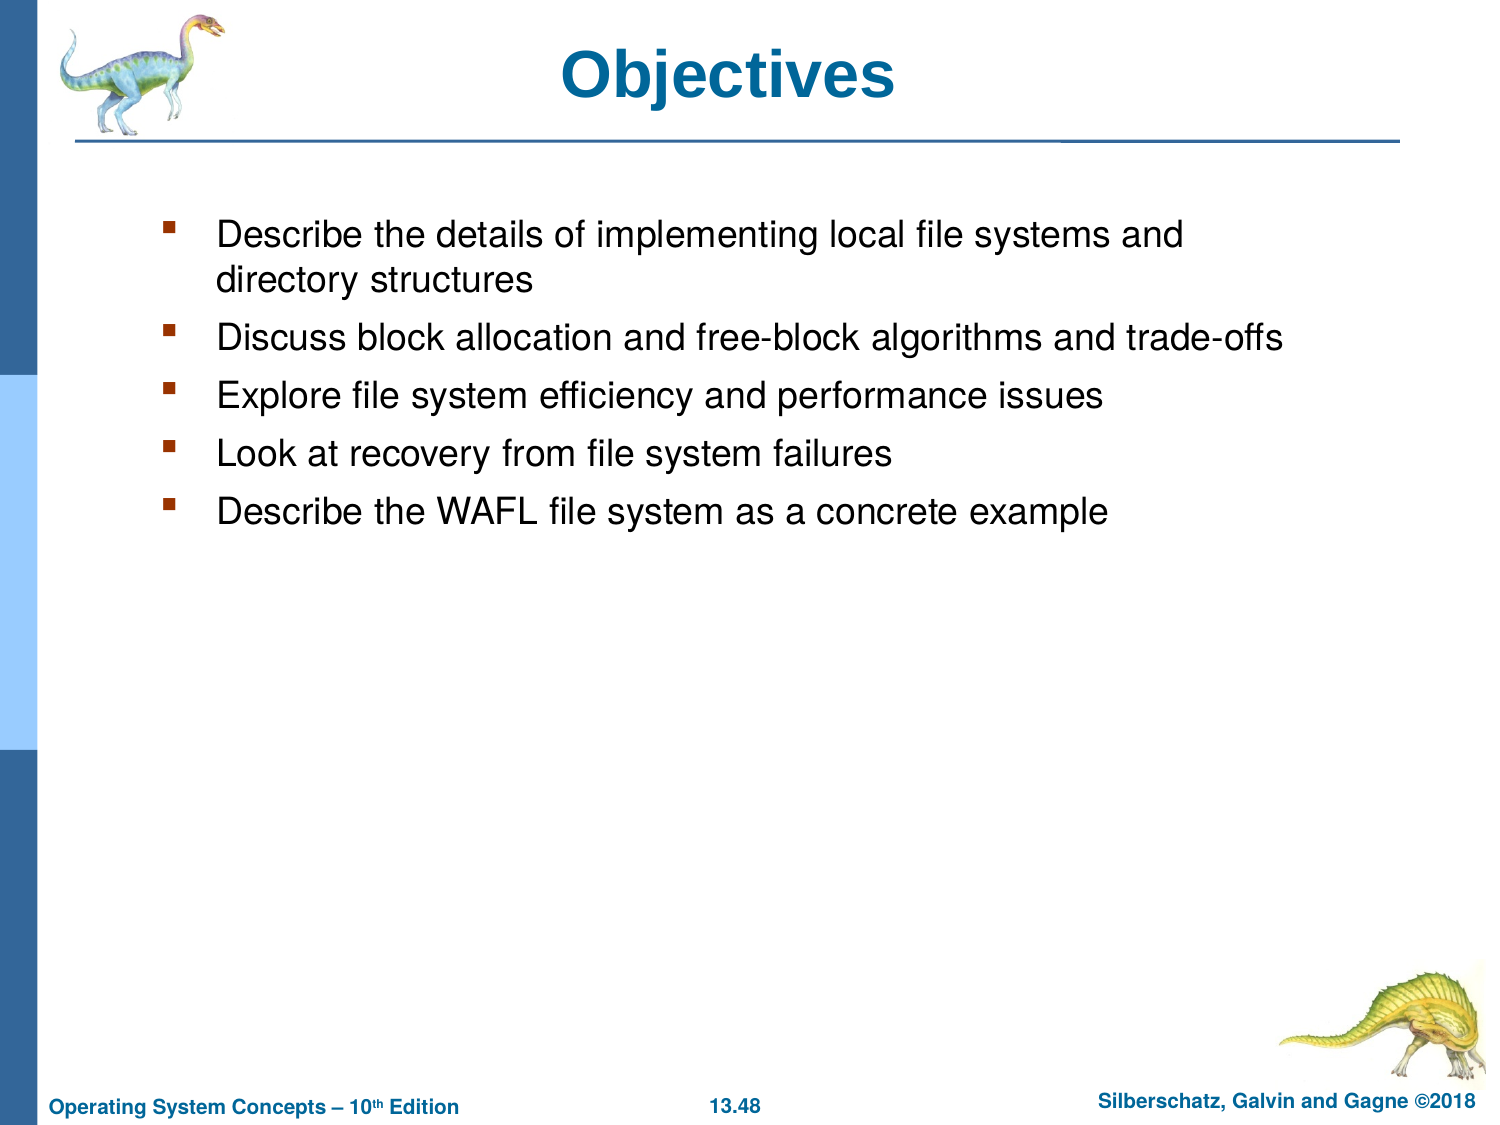

# Objectives
Describe the details of implementing local file systems and directory structures
Discuss block allocation and free-block algorithms and trade-offs
Explore file system efficiency and performance issues
Look at recovery from file system failures
Describe the WAFL file system as a concrete example